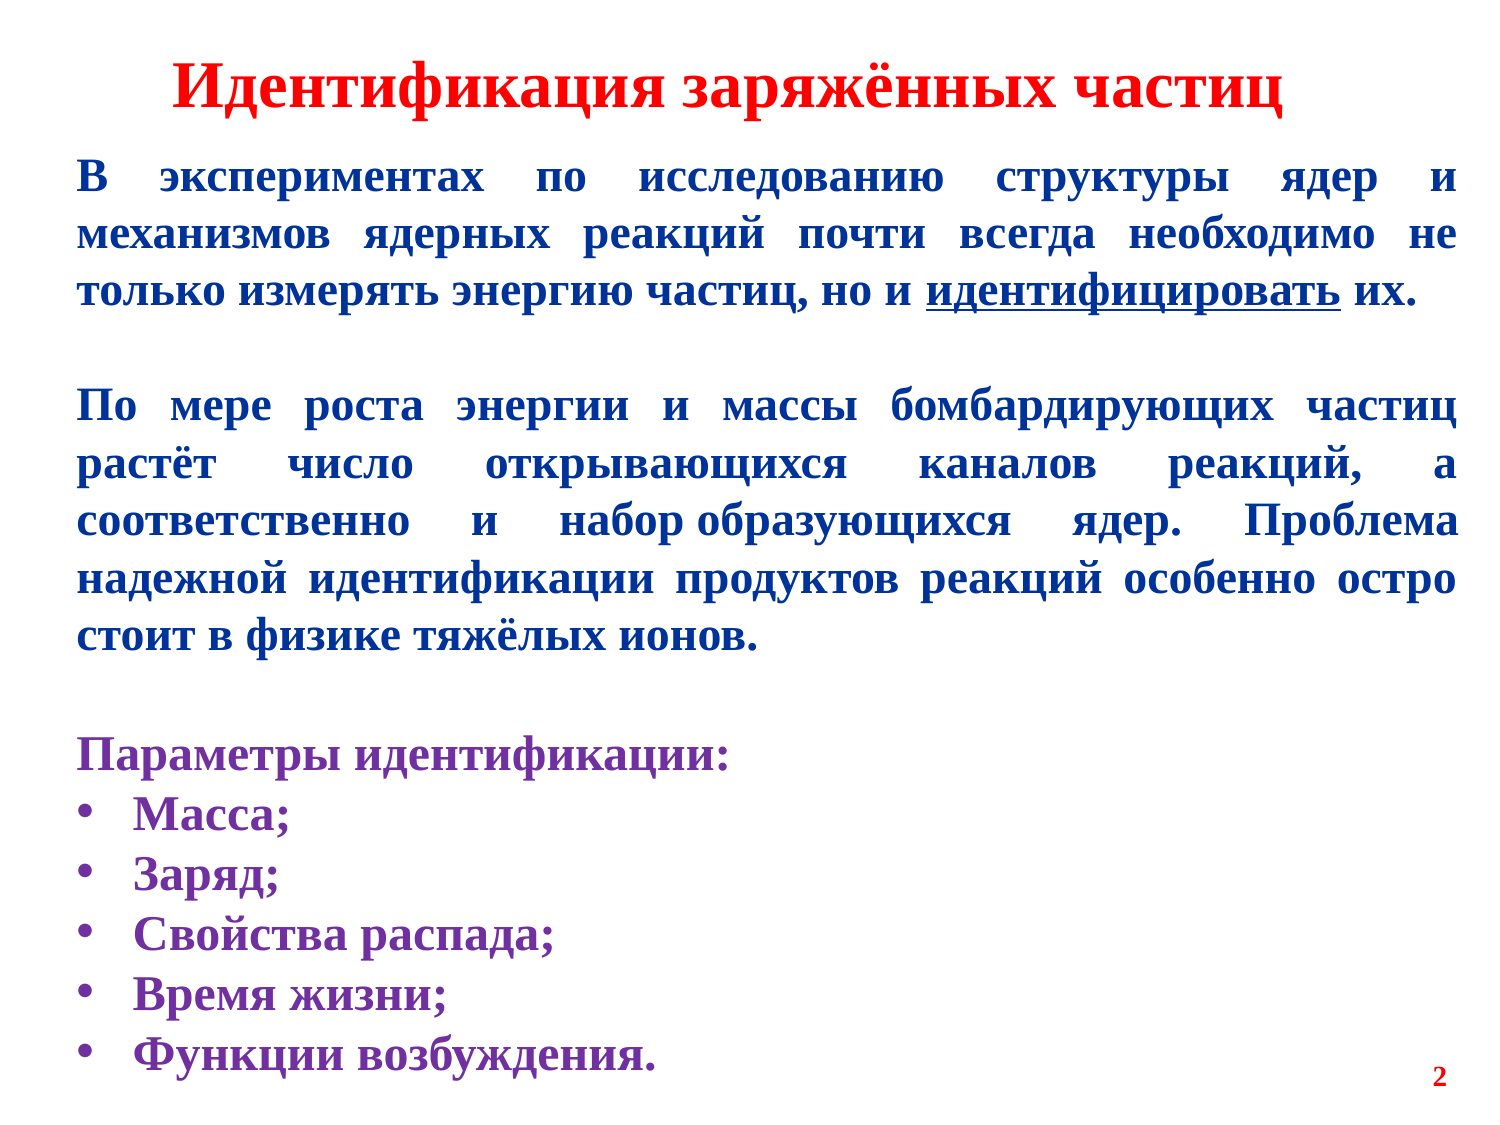

# Идентификация заряжённых частиц
В экспериментах по исследованию структуры ядер и механизмов ядерных реакций почти всегда необходимо не только измерять энергию частиц, но и идентифицировать их.

По мере роста энергии и массы бомбардирующих частиц растёт число открывающихся каналов реакций, а соответственно и набор образующихся ядер. Проблема надежной идентификации продуктов реакций особенно остро стоит в физике тяжёлых ионов.

Параметры идентификации:
Масса;
Заряд;
Свойства распада;
Время жизни;
Функции возбуждения.
2